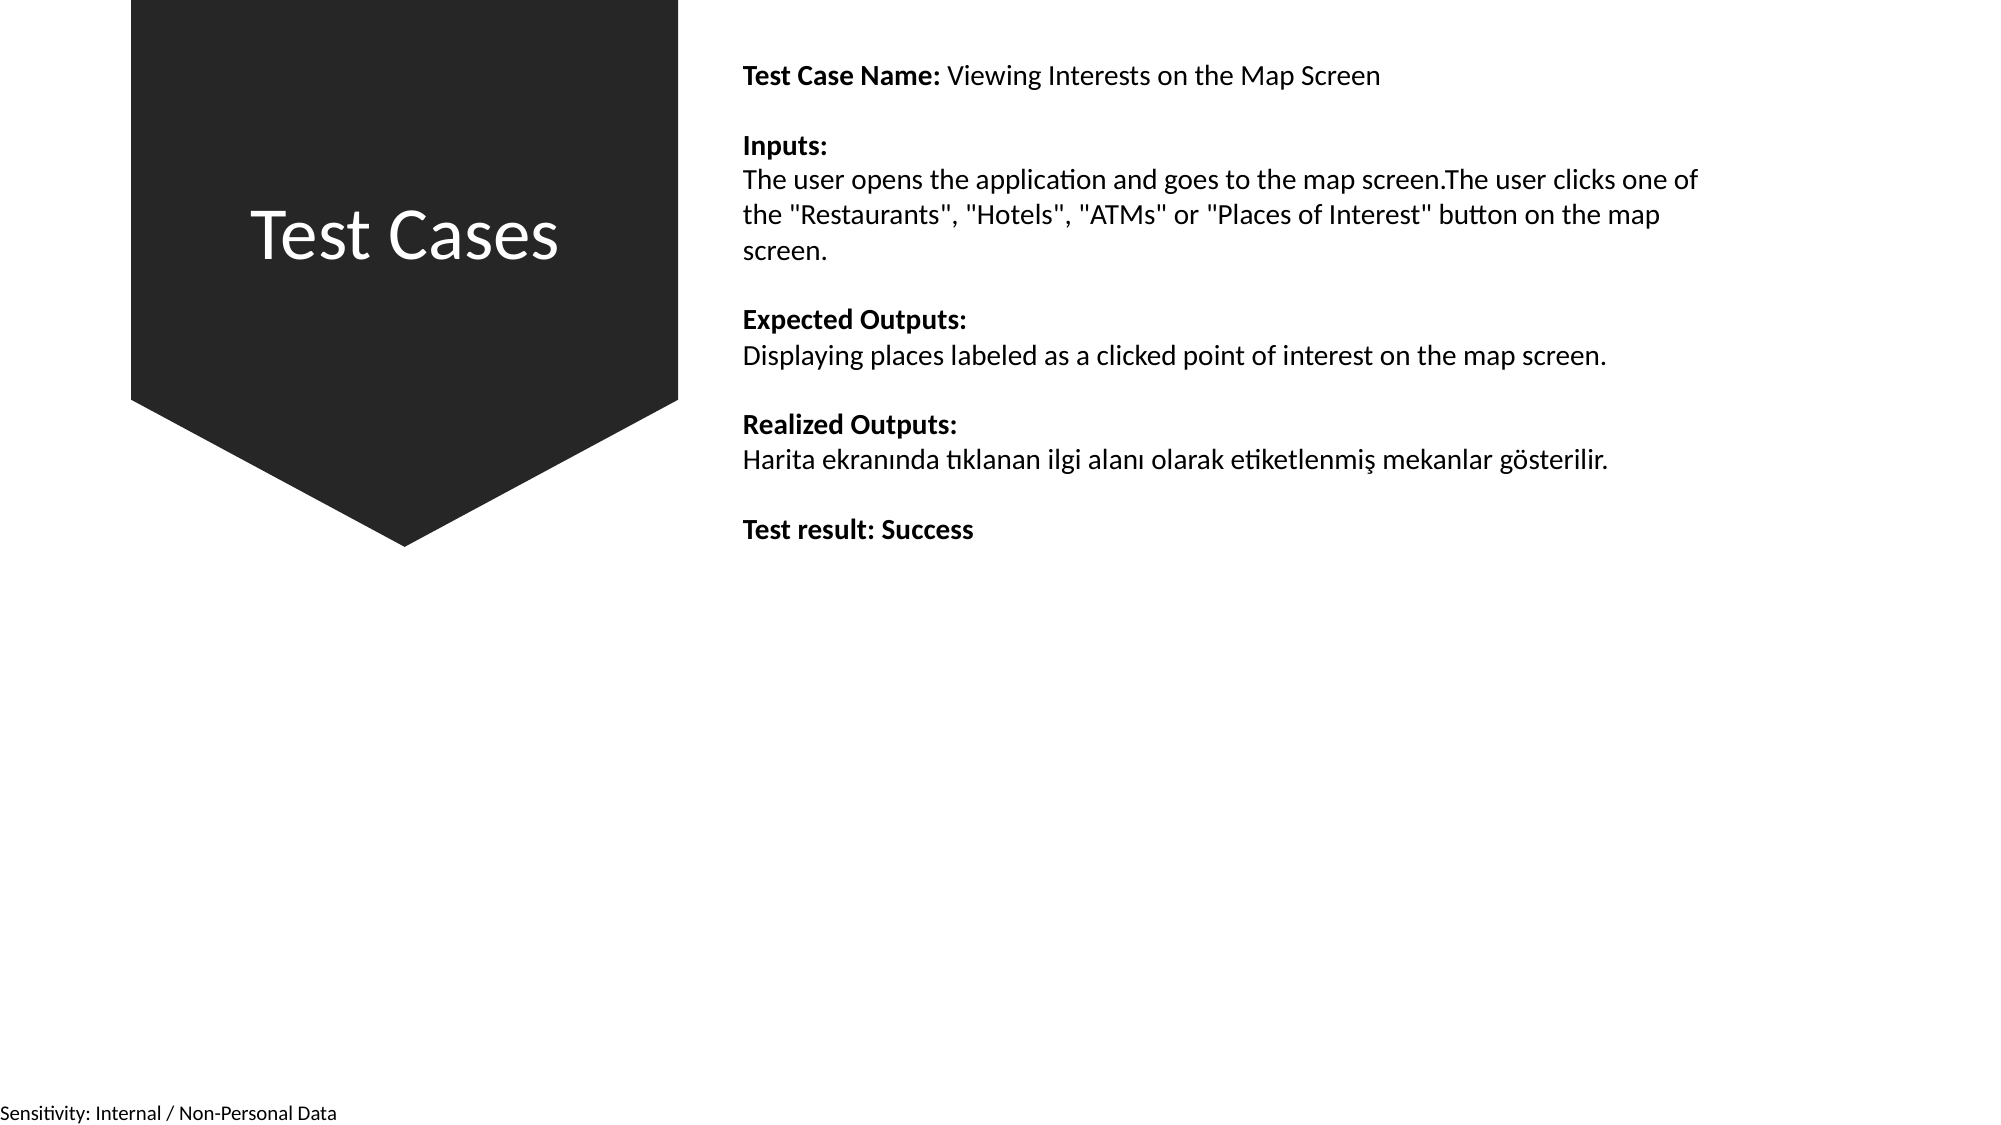

# Test Cases
Test Case Name: Viewing Interests on the Map Screen

Inputs:
The user opens the application and goes to the map screen.The user clicks one of the "Restaurants", "Hotels", "ATMs" or "Places of Interest" button on the map screen.

Expected Outputs:
Displaying places labeled as a clicked point of interest on the map screen.

Realized Outputs:
Harita ekranında tıklanan ilgi alanı olarak etiketlenmiş mekanlar gösterilir.

Test result: Success